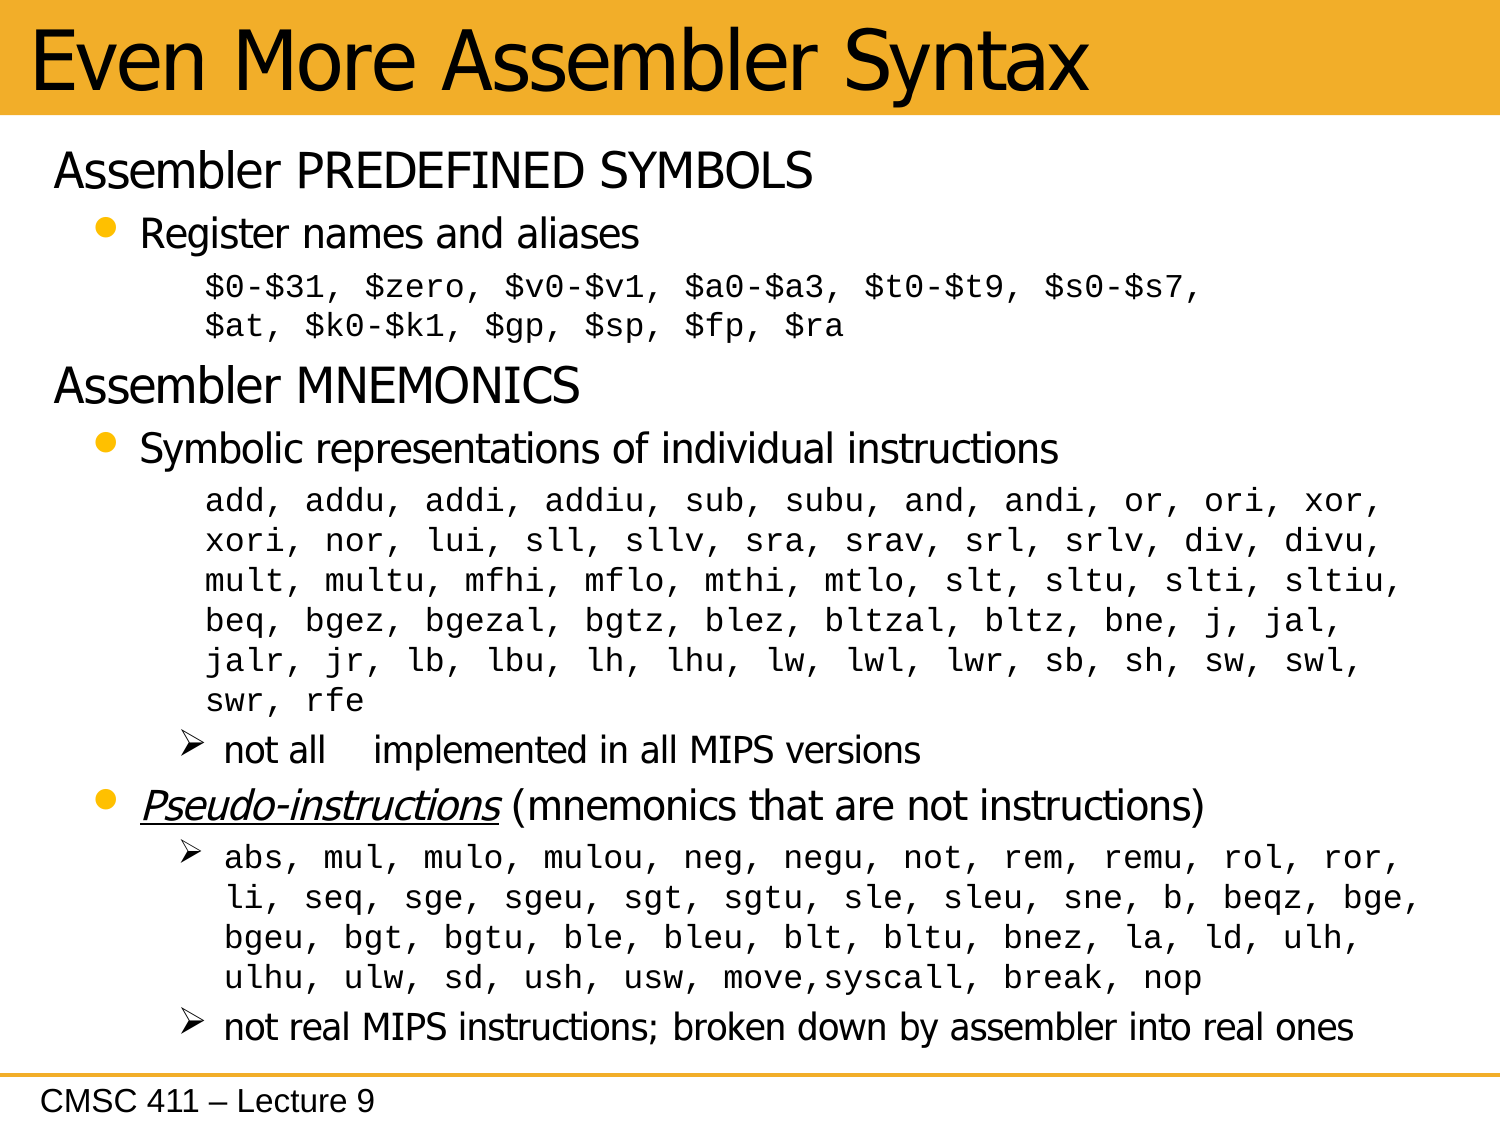

# Even More Assembler Syntax
Assembler PREDEFINED SYMBOLS
Register names and aliases
$0-$31, $zero, $v0-$v1, $a0-$a3, $t0-$t9, $s0-$s7,
$at, $k0-$k1, $gp, $sp, $fp, $ra
Assembler MNEMONICS
Symbolic representations of individual instructions
add, addu, addi, addiu, sub, subu, and, andi, or, ori, xor, xori, nor, lui, sll, sllv, sra, srav, srl, srlv, div, divu, mult, multu, mfhi, mflo, mthi, mtlo, slt, sltu, slti, sltiu, beq, bgez, bgezal, bgtz, blez, bltzal, bltz, bne, j, jal, jalr, jr, lb, lbu, lh, lhu, lw, lwl, lwr, sb, sh, sw, swl, swr, rfe
not all	implemented in all MIPS versions
Pseudo-instructions (mnemonics that are not instructions)
abs, mul, mulo, mulou, neg, negu, not, rem, remu, rol, ror, li, seq, sge, sgeu, sgt, sgtu, sle, sleu, sne, b, beqz, bge, bgeu, bgt, bgtu, ble, bleu, blt, bltu, bnez, la, ld, ulh, ulhu, ulw, sd, ush, usw, move,syscall, break, nop
not real MIPS instructions; broken down by assembler into real ones